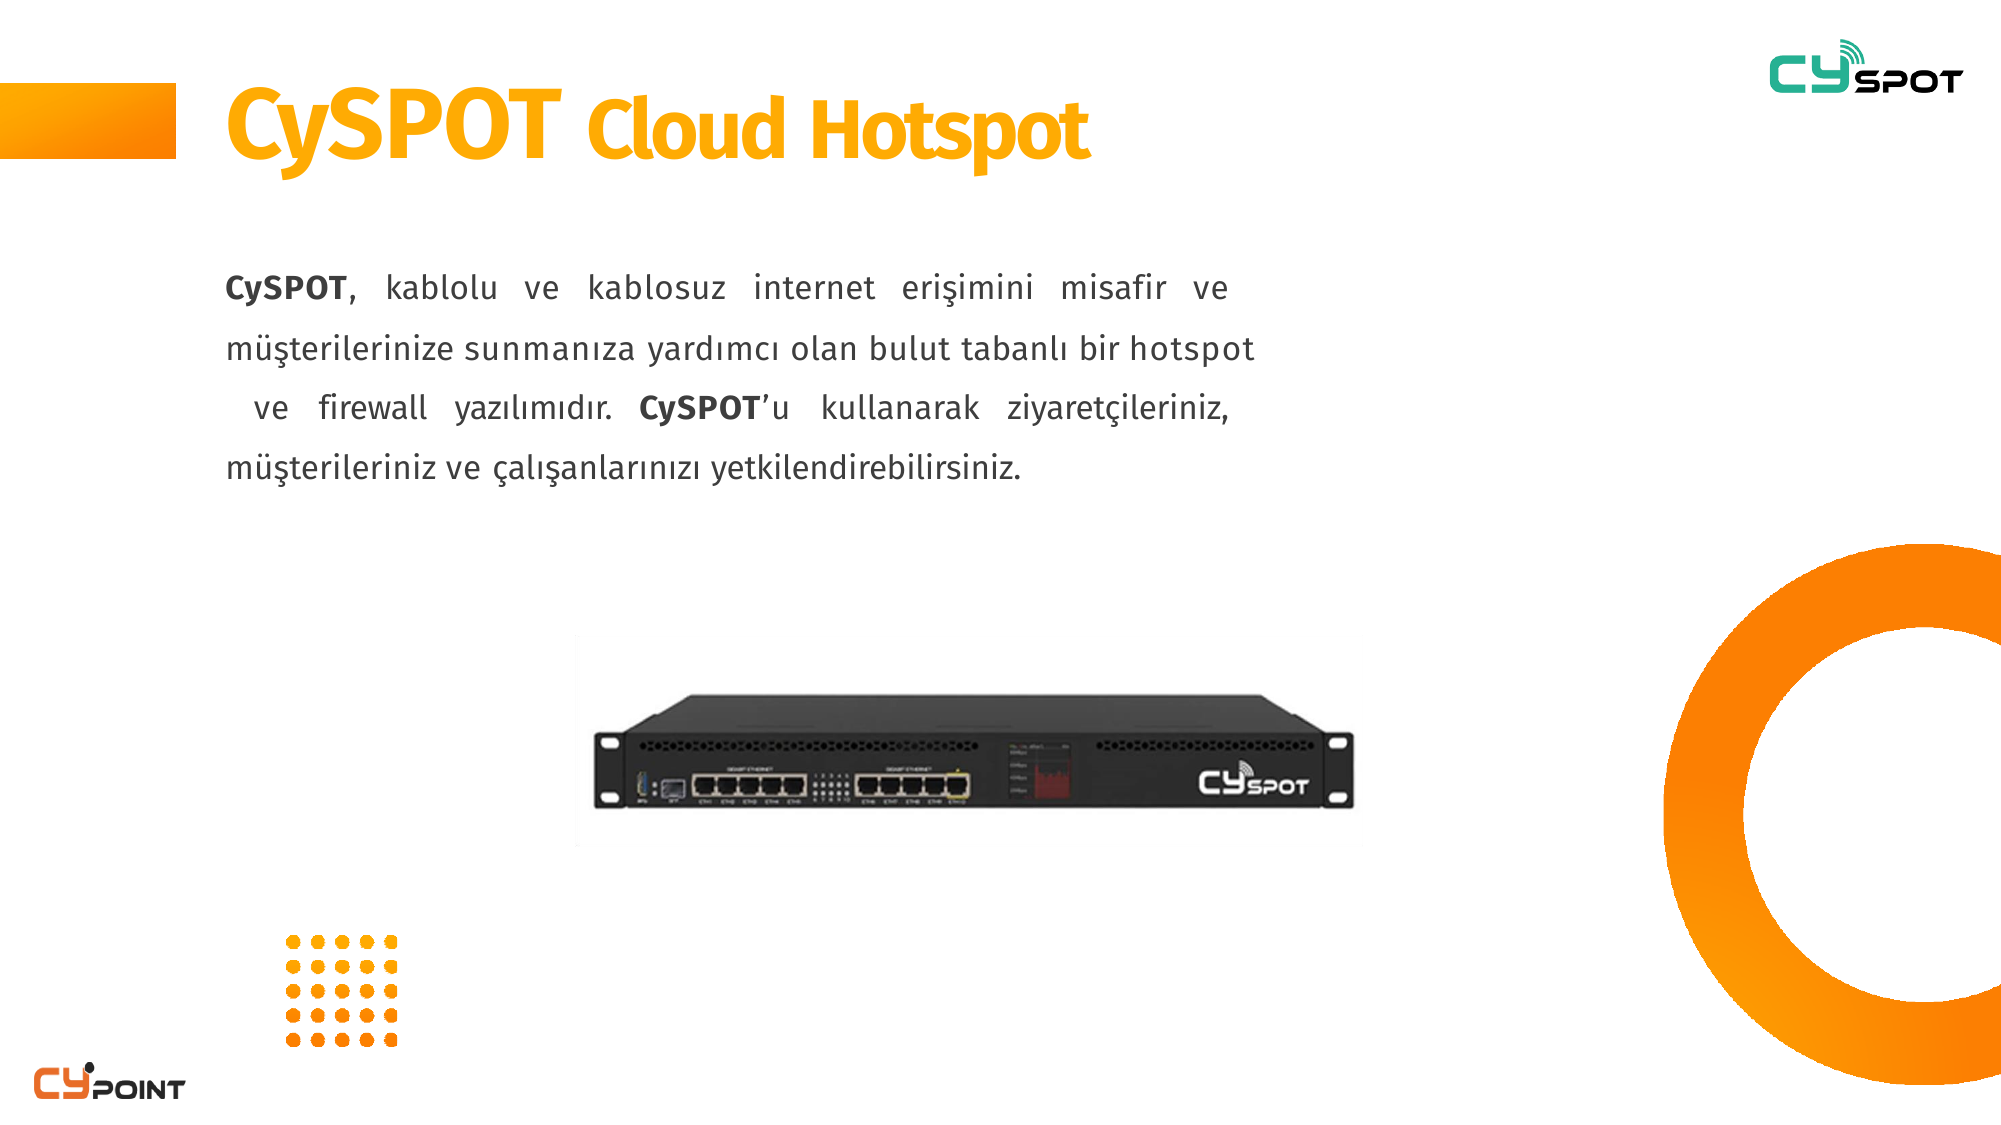

# CySPOT Cloud Hotspot

CySPOT, kablolu ve kablosuz internet erişimini misafir ve  müşterilerinize sunmanıza yardımcı olan bulut tabanlı bir hotspot  ve firewall yazılımıdır. CySPOT’u kullanarak ziyaretçileriniz,  müşterileriniz ve çalışanlarınızı yetkilendirebilirsiniz.